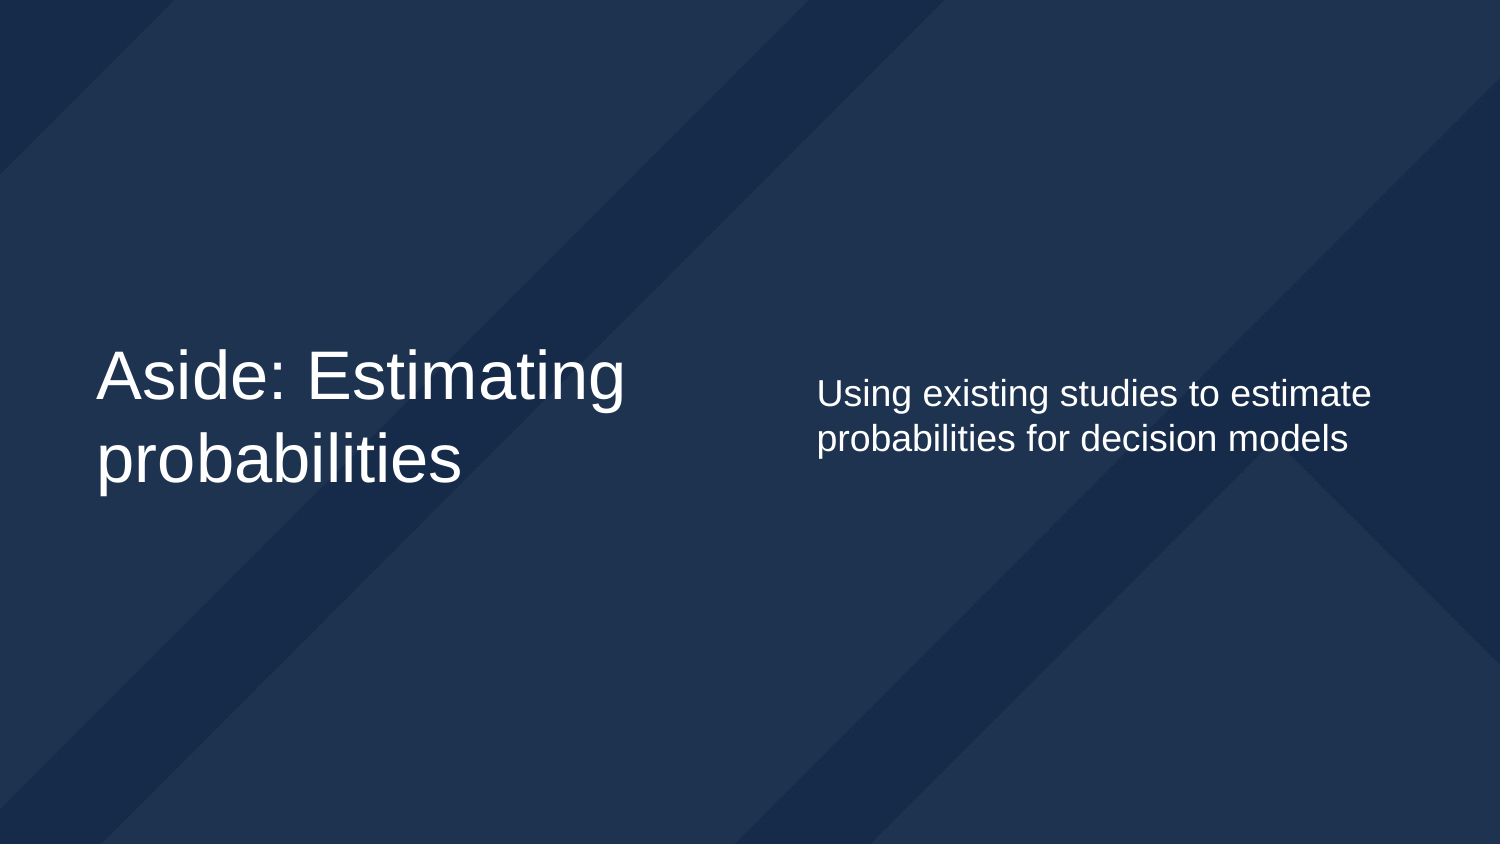

Aside: Estimating probabilities
Using existing studies to estimate probabilities for decision models